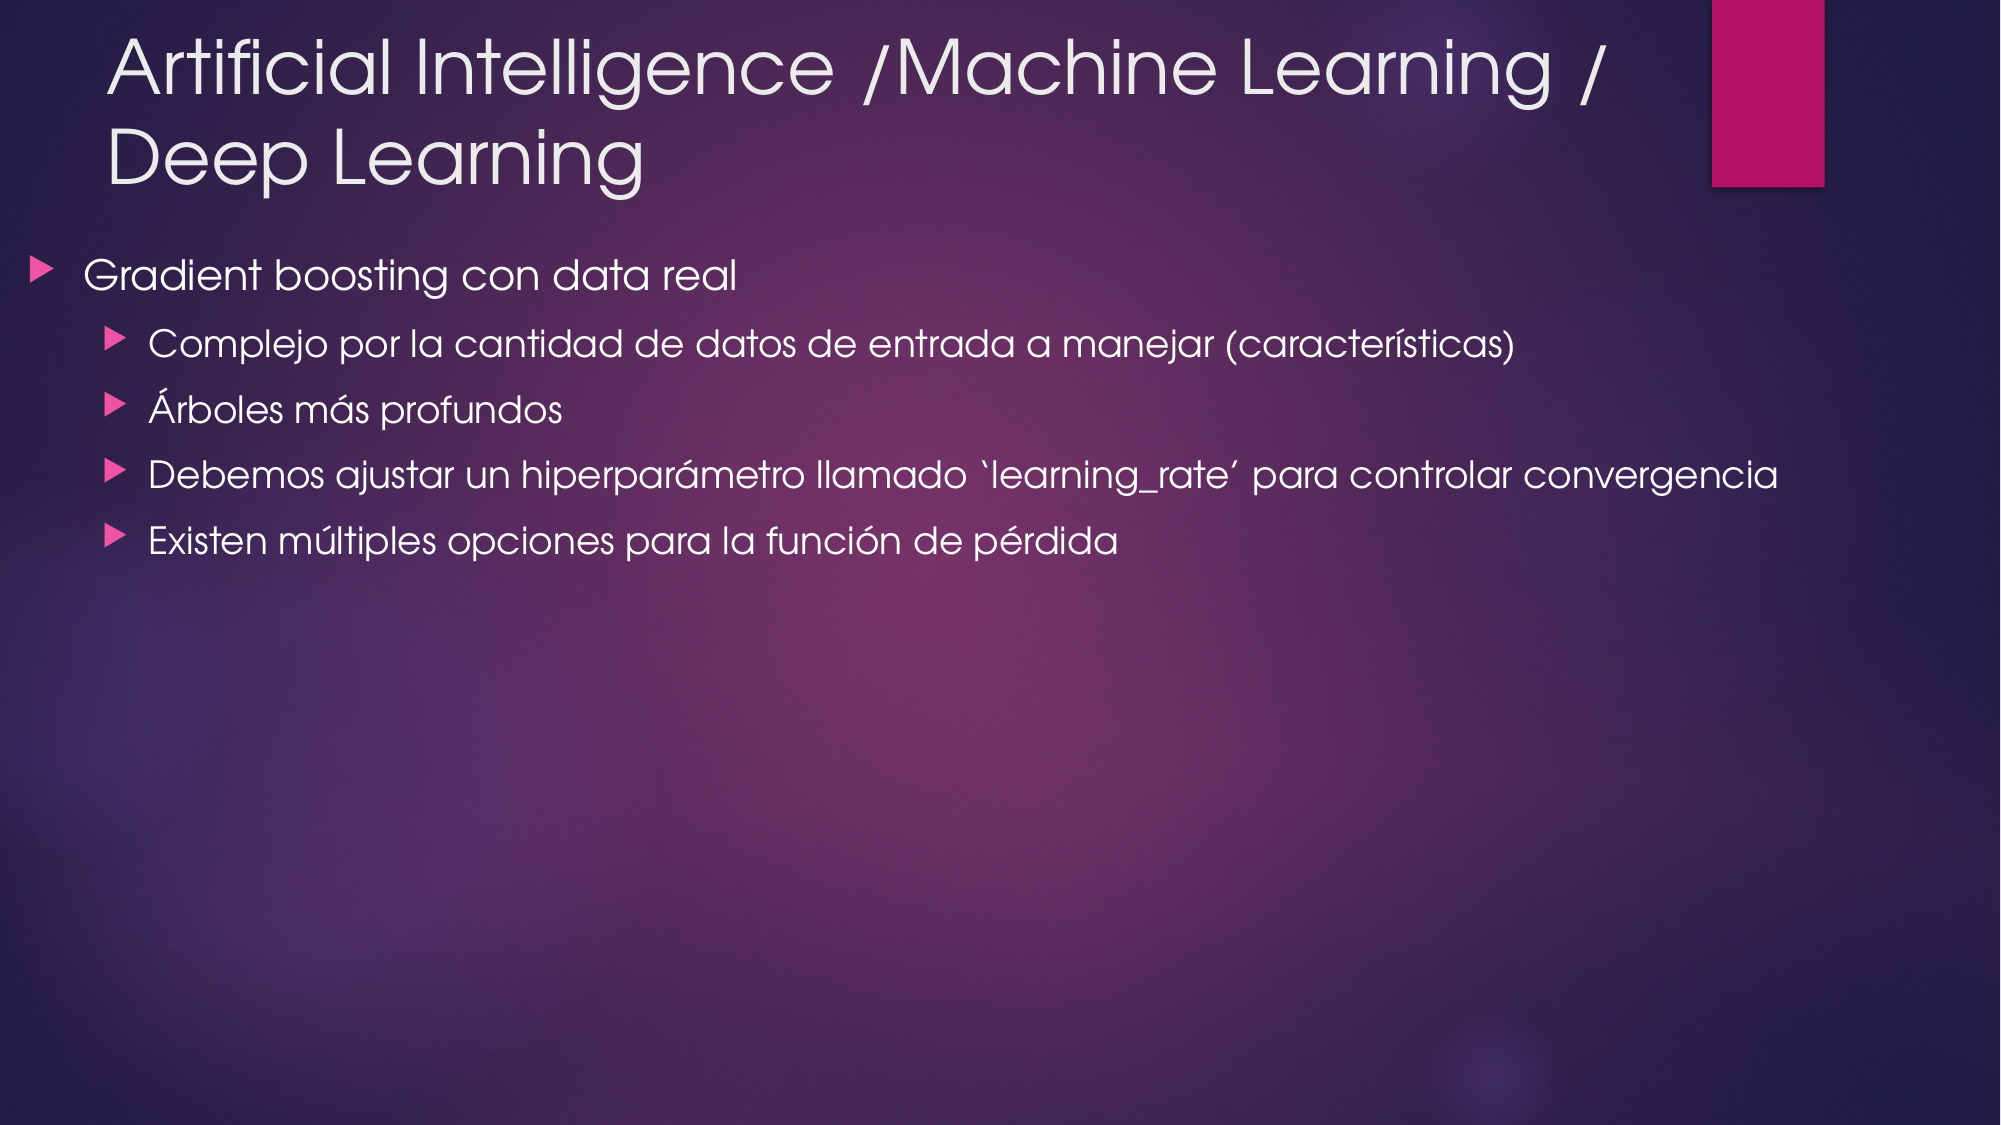

# Artificial Intelligence /Machine Learning / Deep Learning
Gradient boosting con data real
Complejo por la cantidad de datos de entrada a manejar (características)
Árboles más profundos
Debemos ajustar un hiperparámetro llamado ‘learning_rate’ para controlar convergencia
Existen múltiples opciones para la función de pérdida